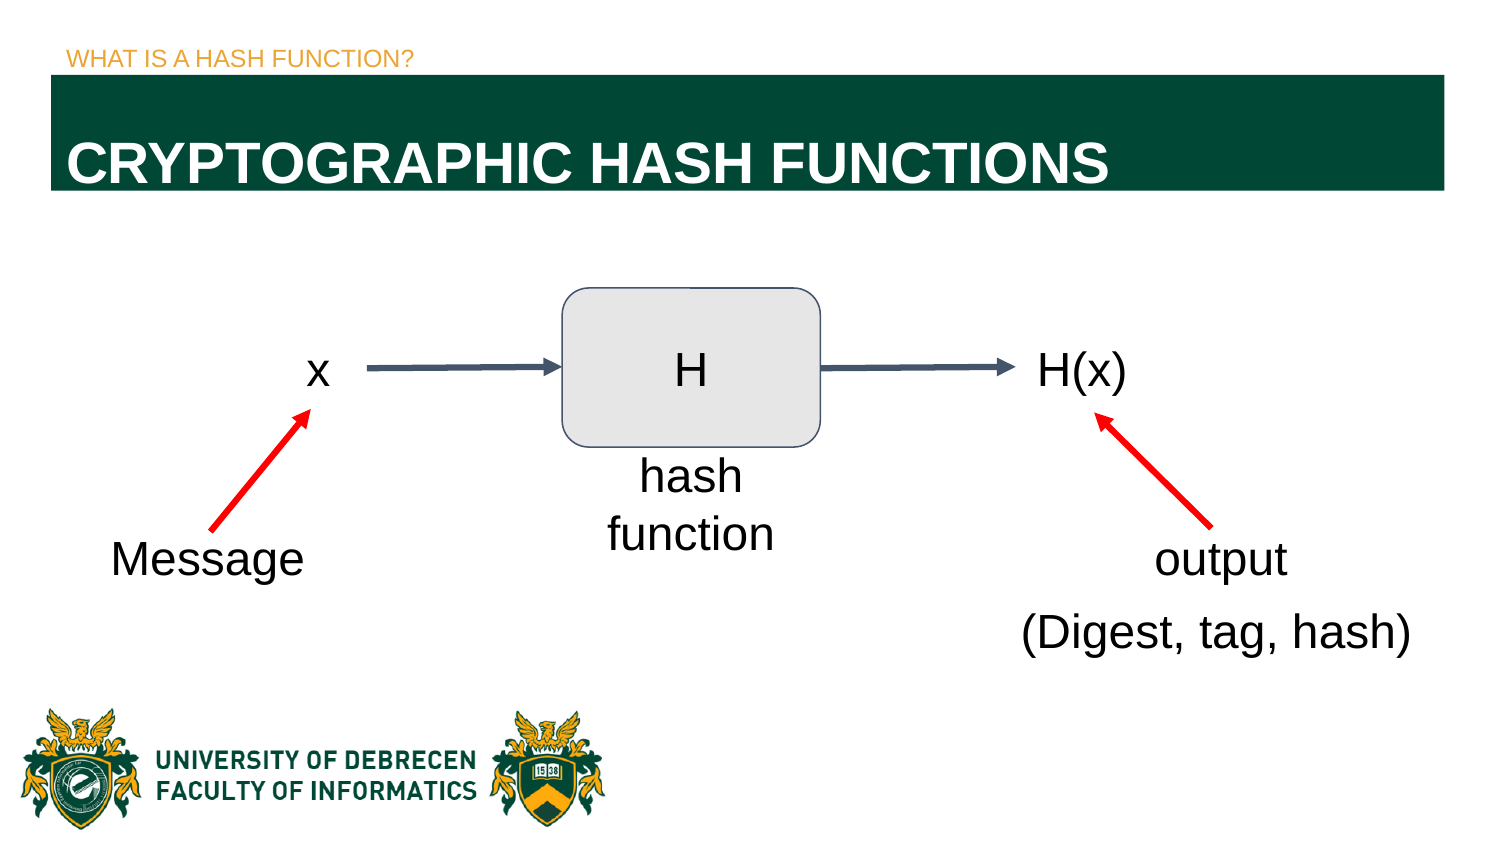

# WHAT IS A HASH FUNCTION?
CRYPTOGRAPHIC HASH FUNCTIONS

H(x)
x
H
hash
function
output
Message
(Digest, tag, hash)